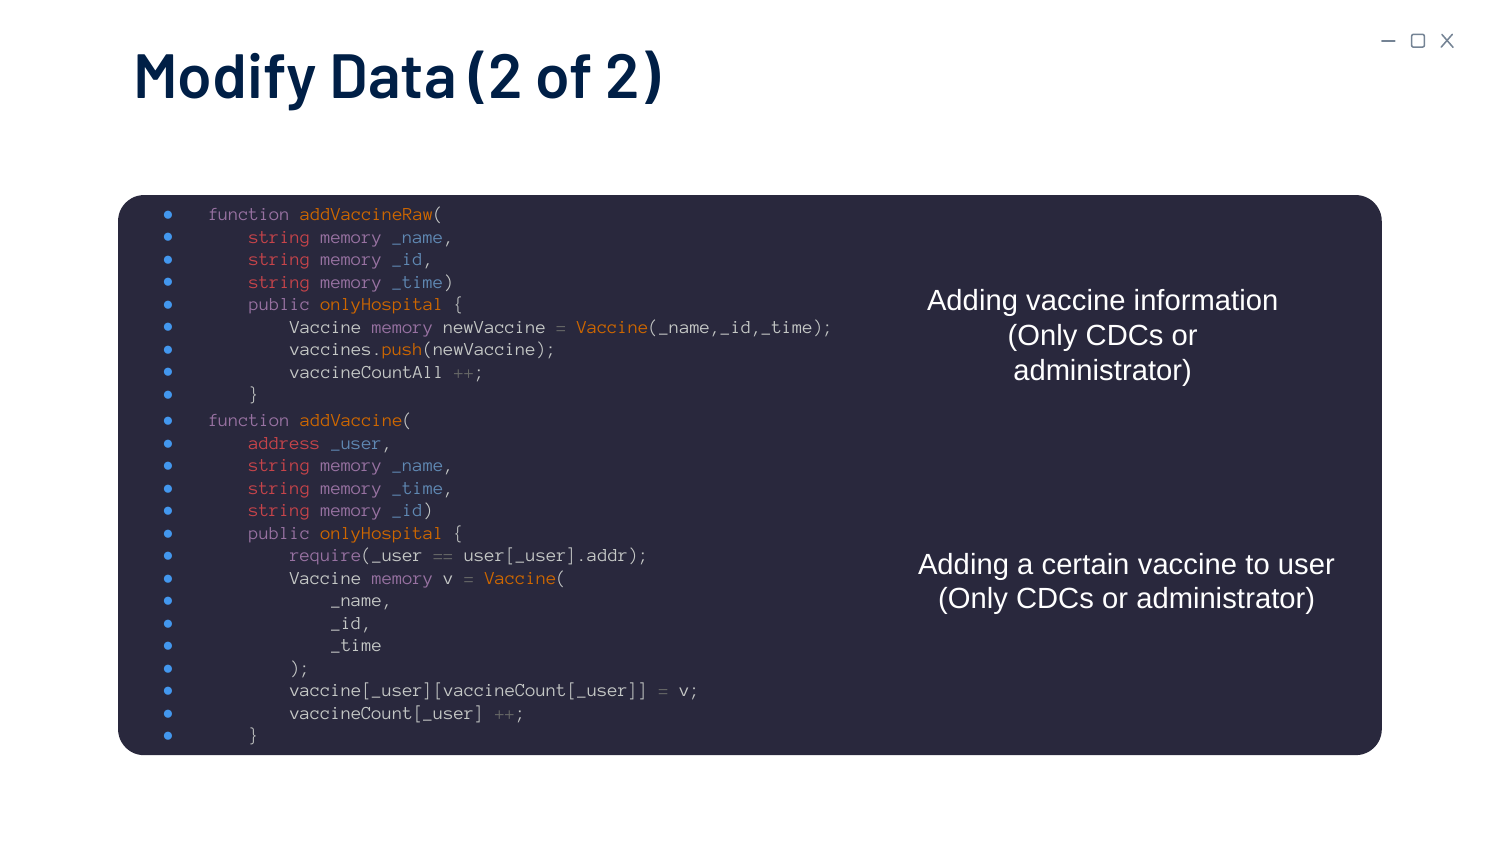

# Modify Data (2 of 2)
function addVaccineRaw(
    string memory _name,
    string memory _id,
    string memory _time)
    public onlyHospital {
        Vaccine memory newVaccine = Vaccine(_name,_id,_time);
        vaccines.push(newVaccine);
        vaccineCountAll ++;
    }
Adding vaccine information
(Only CDCs or administrator)
function addVaccine(
    address _user,
    string memory _name,
    string memory _time,
    string memory _id)
    public onlyHospital {
        require(_user == user[_user].addr);
        Vaccine memory v = Vaccine(
            _name,
            _id,
            _time
        );
        vaccine[_user][vaccineCount[_user]] = v;
        vaccineCount[_user] ++;
    }
Adding a certain vaccine to user
(Only CDCs or administrator)